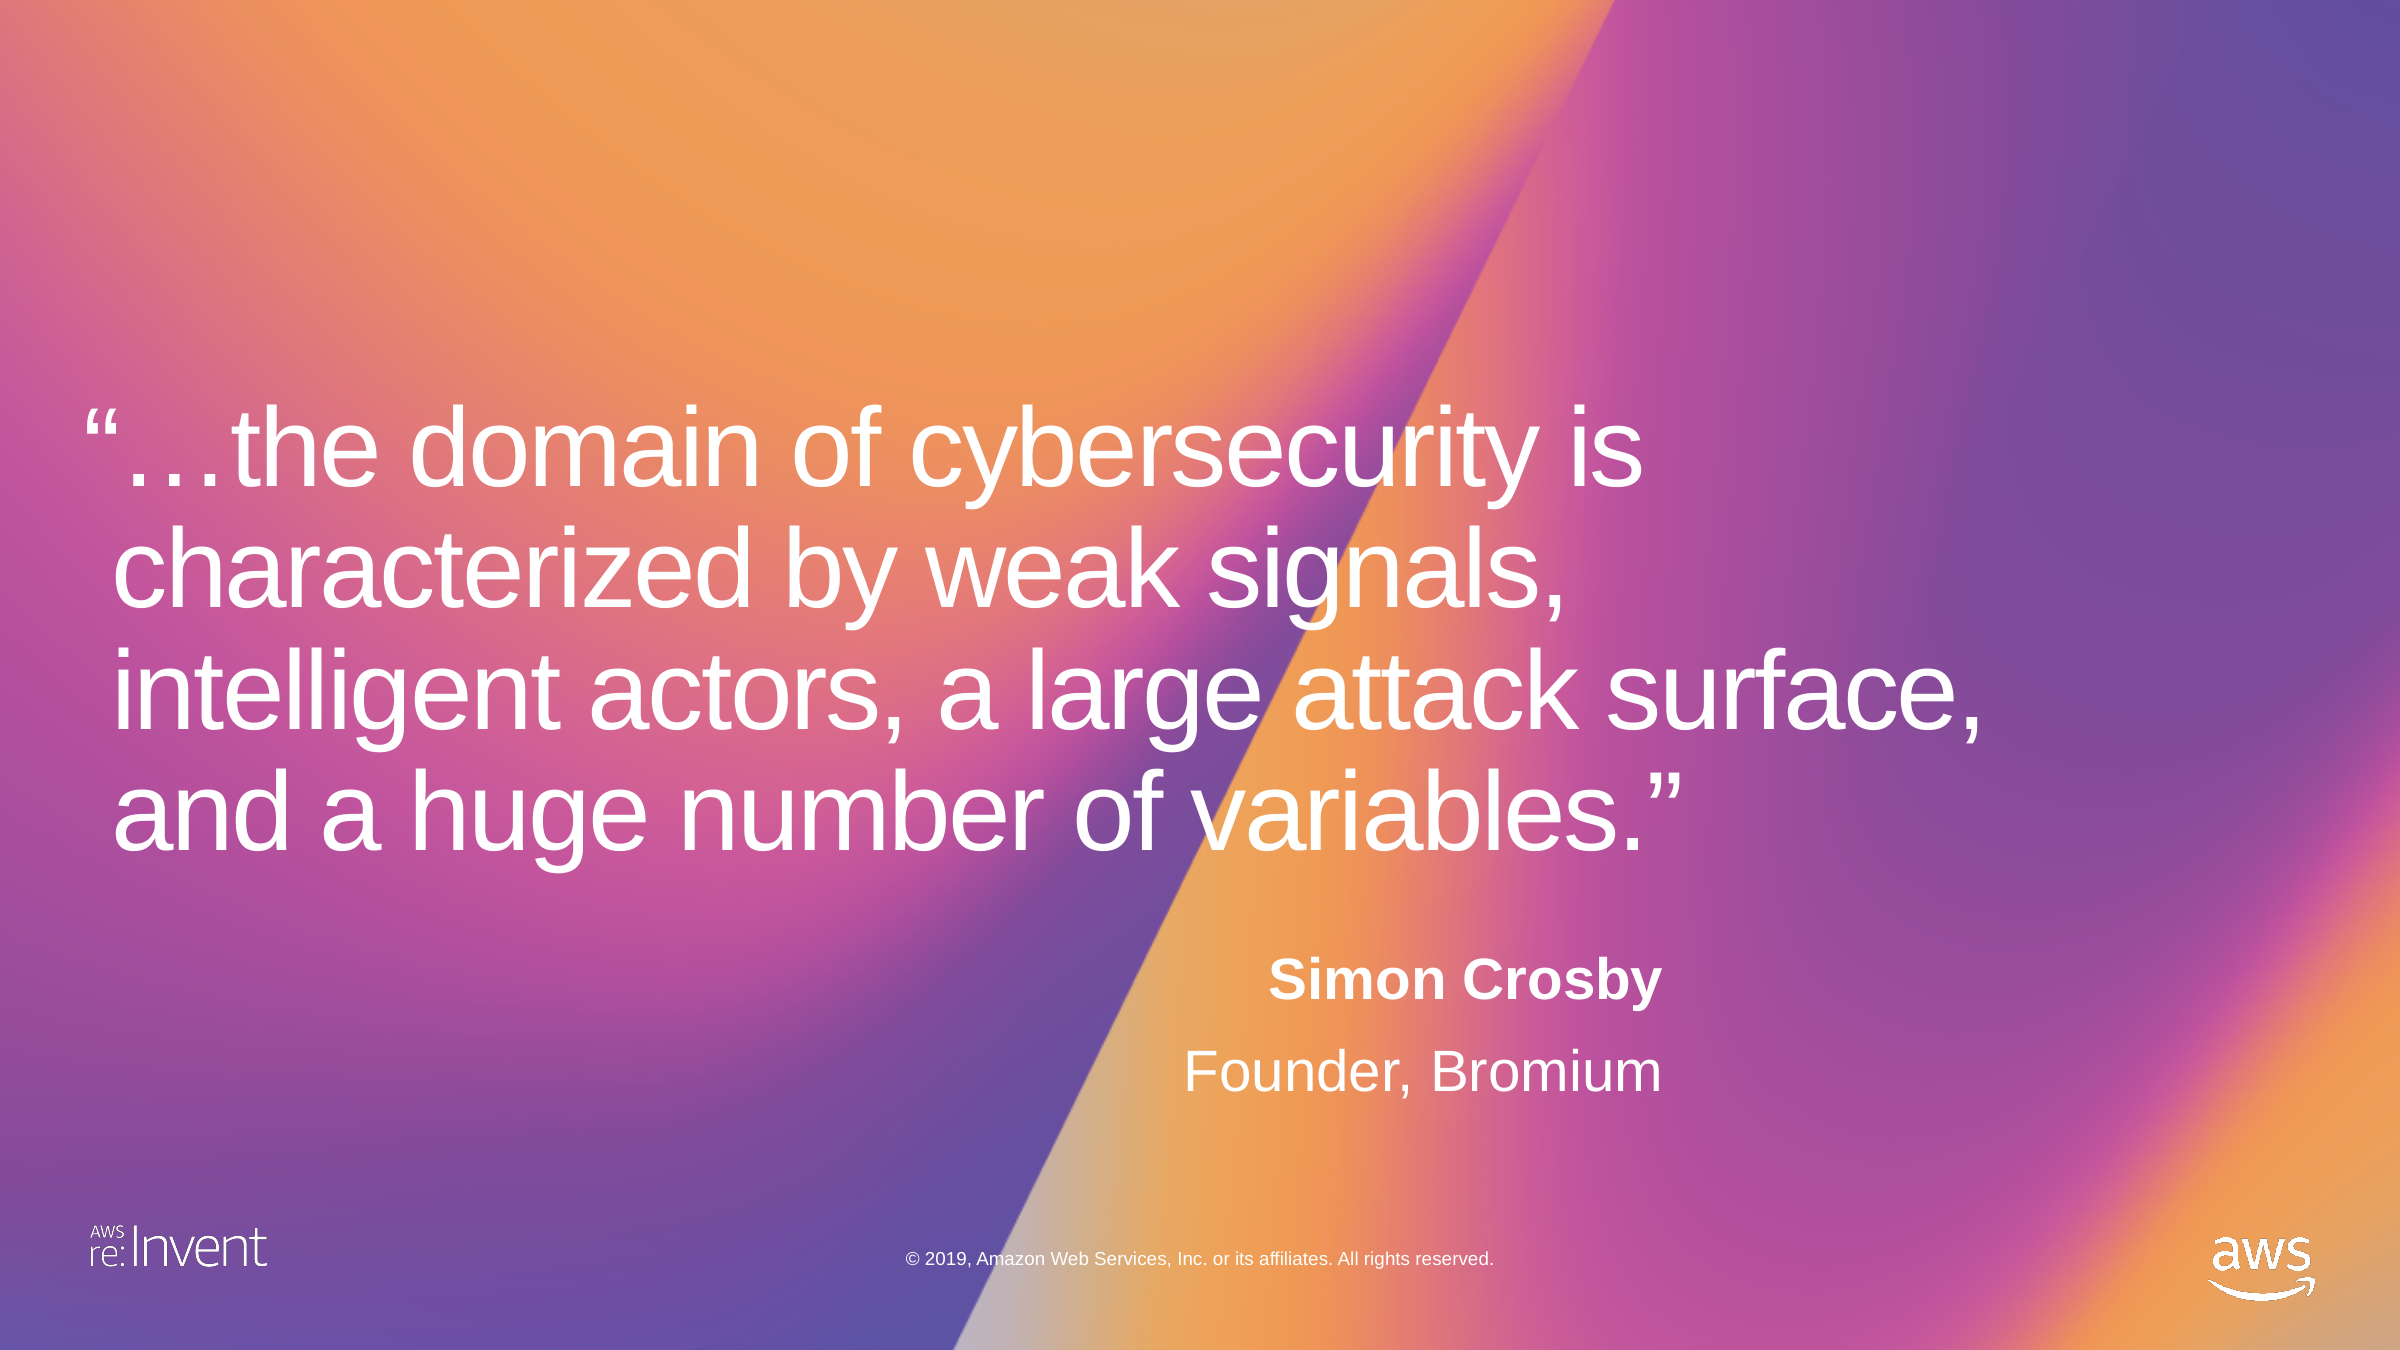

# “…the domain of cybersecurity is characterized by weak signals, intelligent actors, a large attack surface, and a huge number of variables.”
Simon Crosby
Founder, Bromium